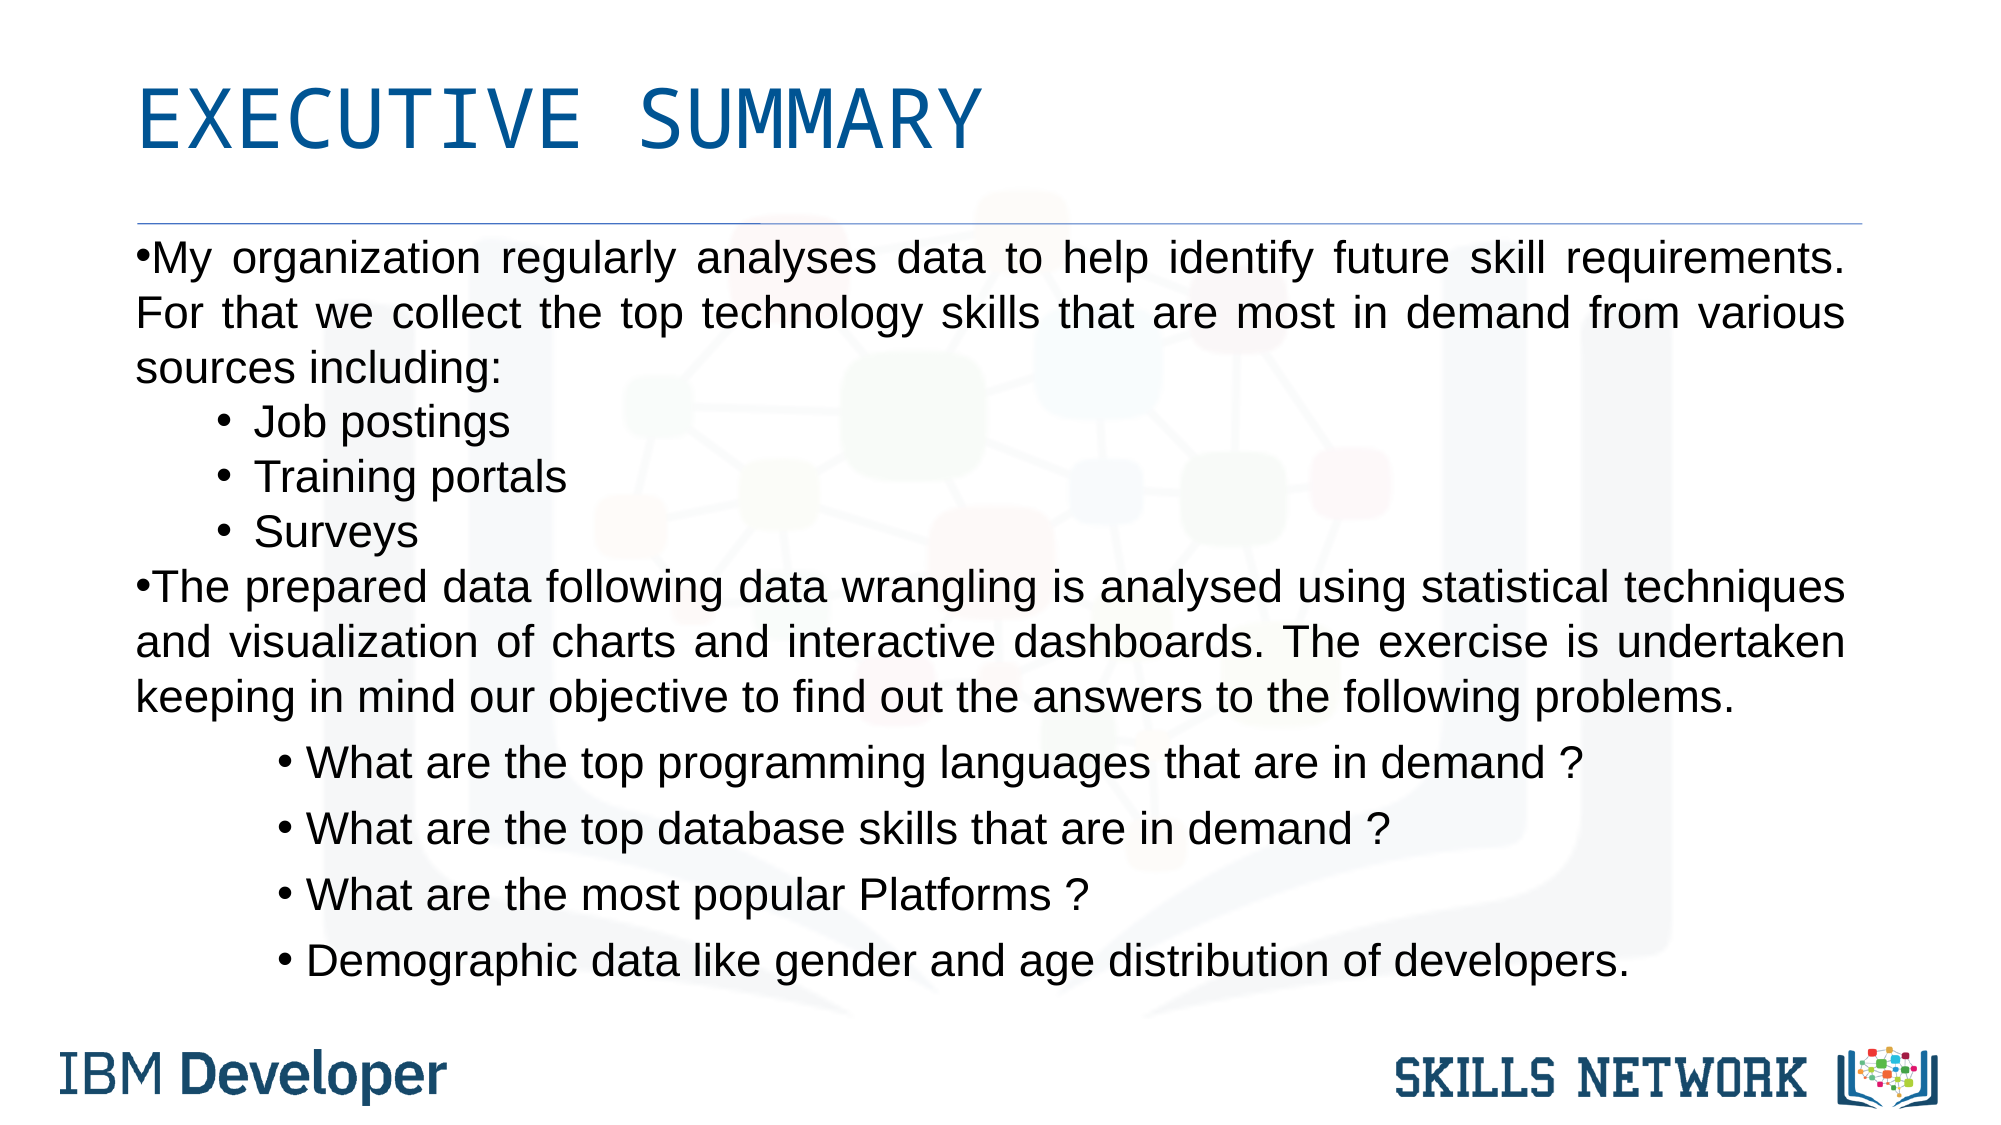

# EXECUTIVE SUMMARY
My organization regularly analyses data to help identify future skill requirements. For that we collect the top technology skills that are most in demand from various sources including:
Job postings
Training portals
Surveys
The prepared data following data wrangling is analysed using statistical techniques and visualization of charts and interactive dashboards. The exercise is undertaken keeping in mind our objective to find out the answers to the following problems.
 What are the top programming languages that are in demand ?
 What are the top database skills that are in demand ?
 What are the most popular Platforms ?
 Demographic data like gender and age distribution of developers.